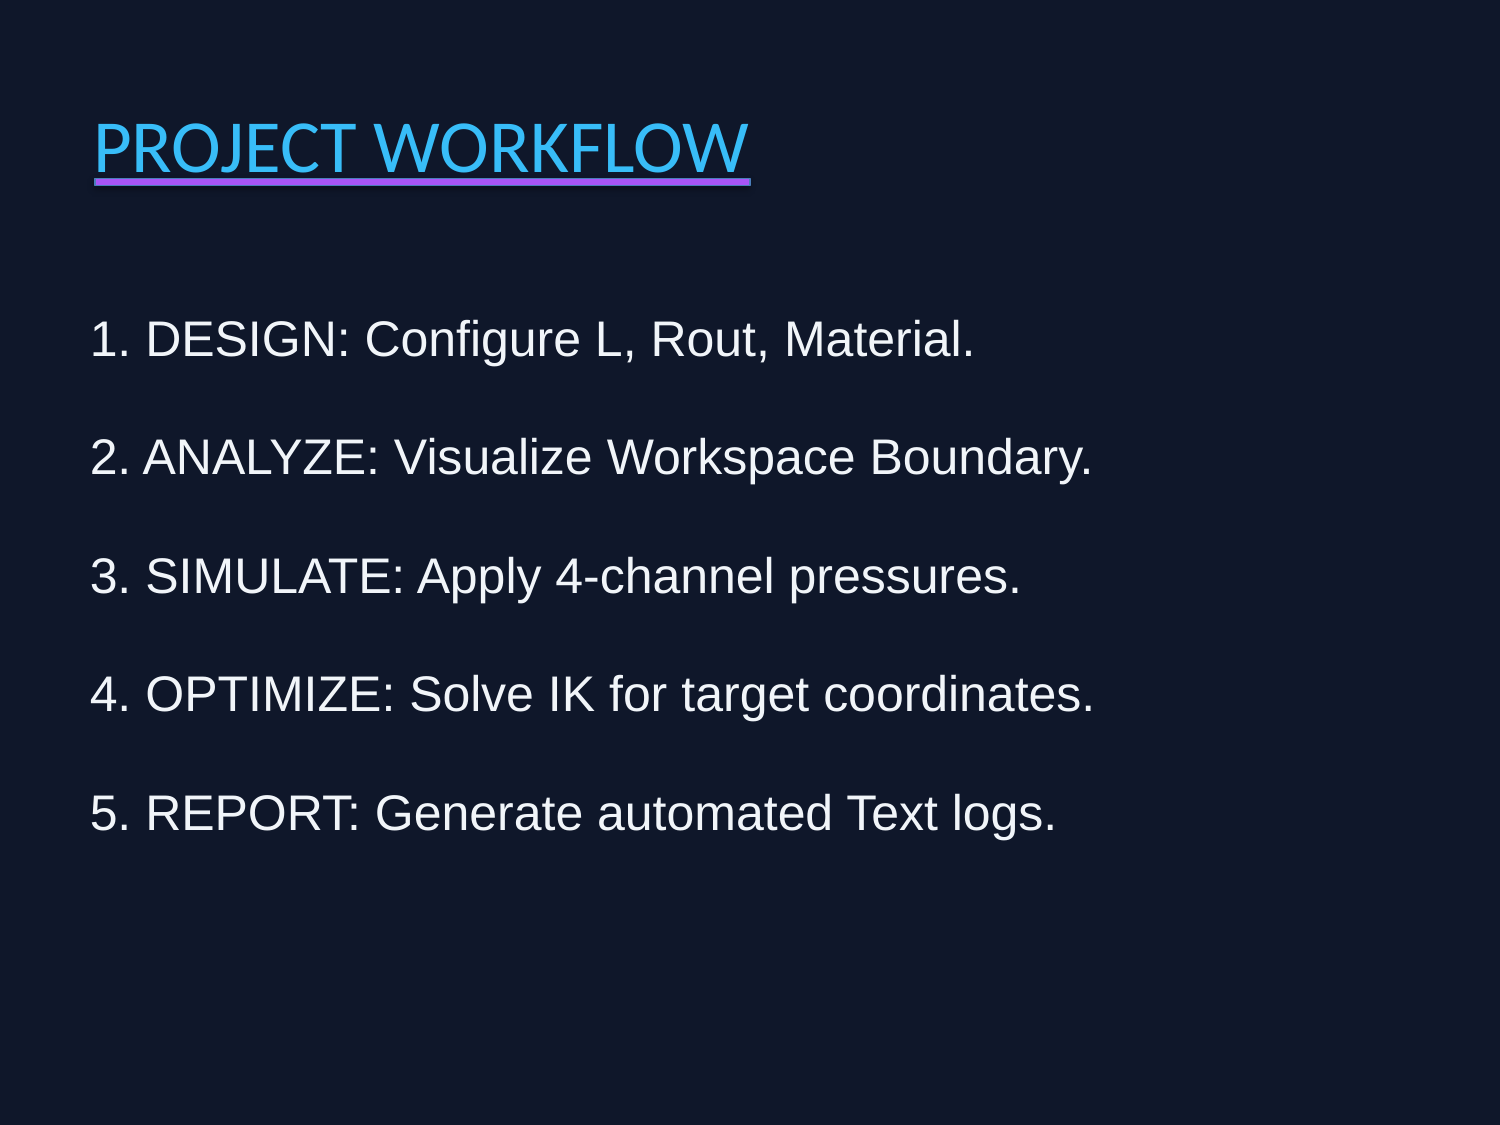

PROJECT WORKFLOW

1. DESIGN: Configure L, Rout, Material.
2. ANALYZE: Visualize Workspace Boundary.
3. SIMULATE: Apply 4-channel pressures.
4. OPTIMIZE: Solve IK for target coordinates.
5. REPORT: Generate automated Text logs.